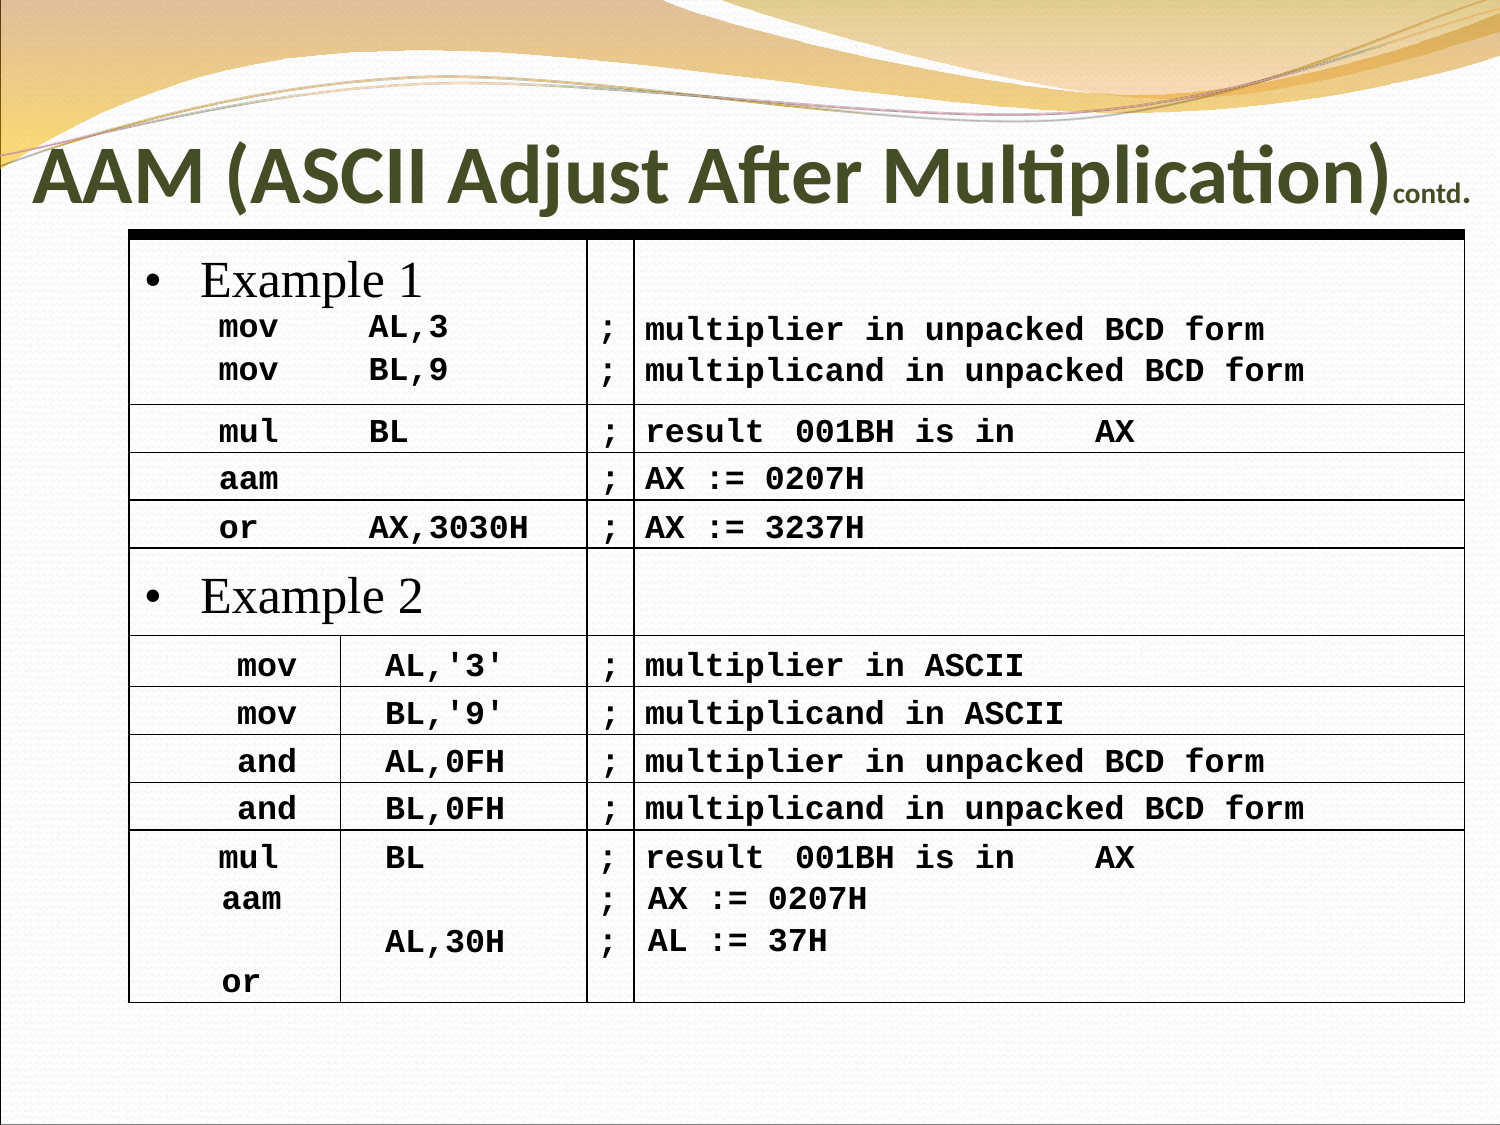

AAM (ASCII Adjust After Multiplication)contd.
| Example 1 mov AL,3 mov BL,9 |  | ; ; | multiplier in unpacked BCD form multiplicand in unpacked BCD form |
| --- | --- | --- | --- |
| mul BL |  | ; | result 001BH is in AX |
| aam |  | ; | AX := 0207H |
| or AX,3030H |  | ; | AX := 3237H |
| Example 2 |  |  |  |
| mov | AL,'3' | ; | multiplier in ASCII |
| mov | BL,'9' | ; | multiplicand in ASCII |
| and | AL,0FH | ; | multiplier in unpacked BCD form |
| and | BL,0FH | ; | multiplicand in unpacked BCD form |
| mul aam or | BL AL,30H | ; ; ; | result 001BH is in AX AX := 0207H AL := 37H |